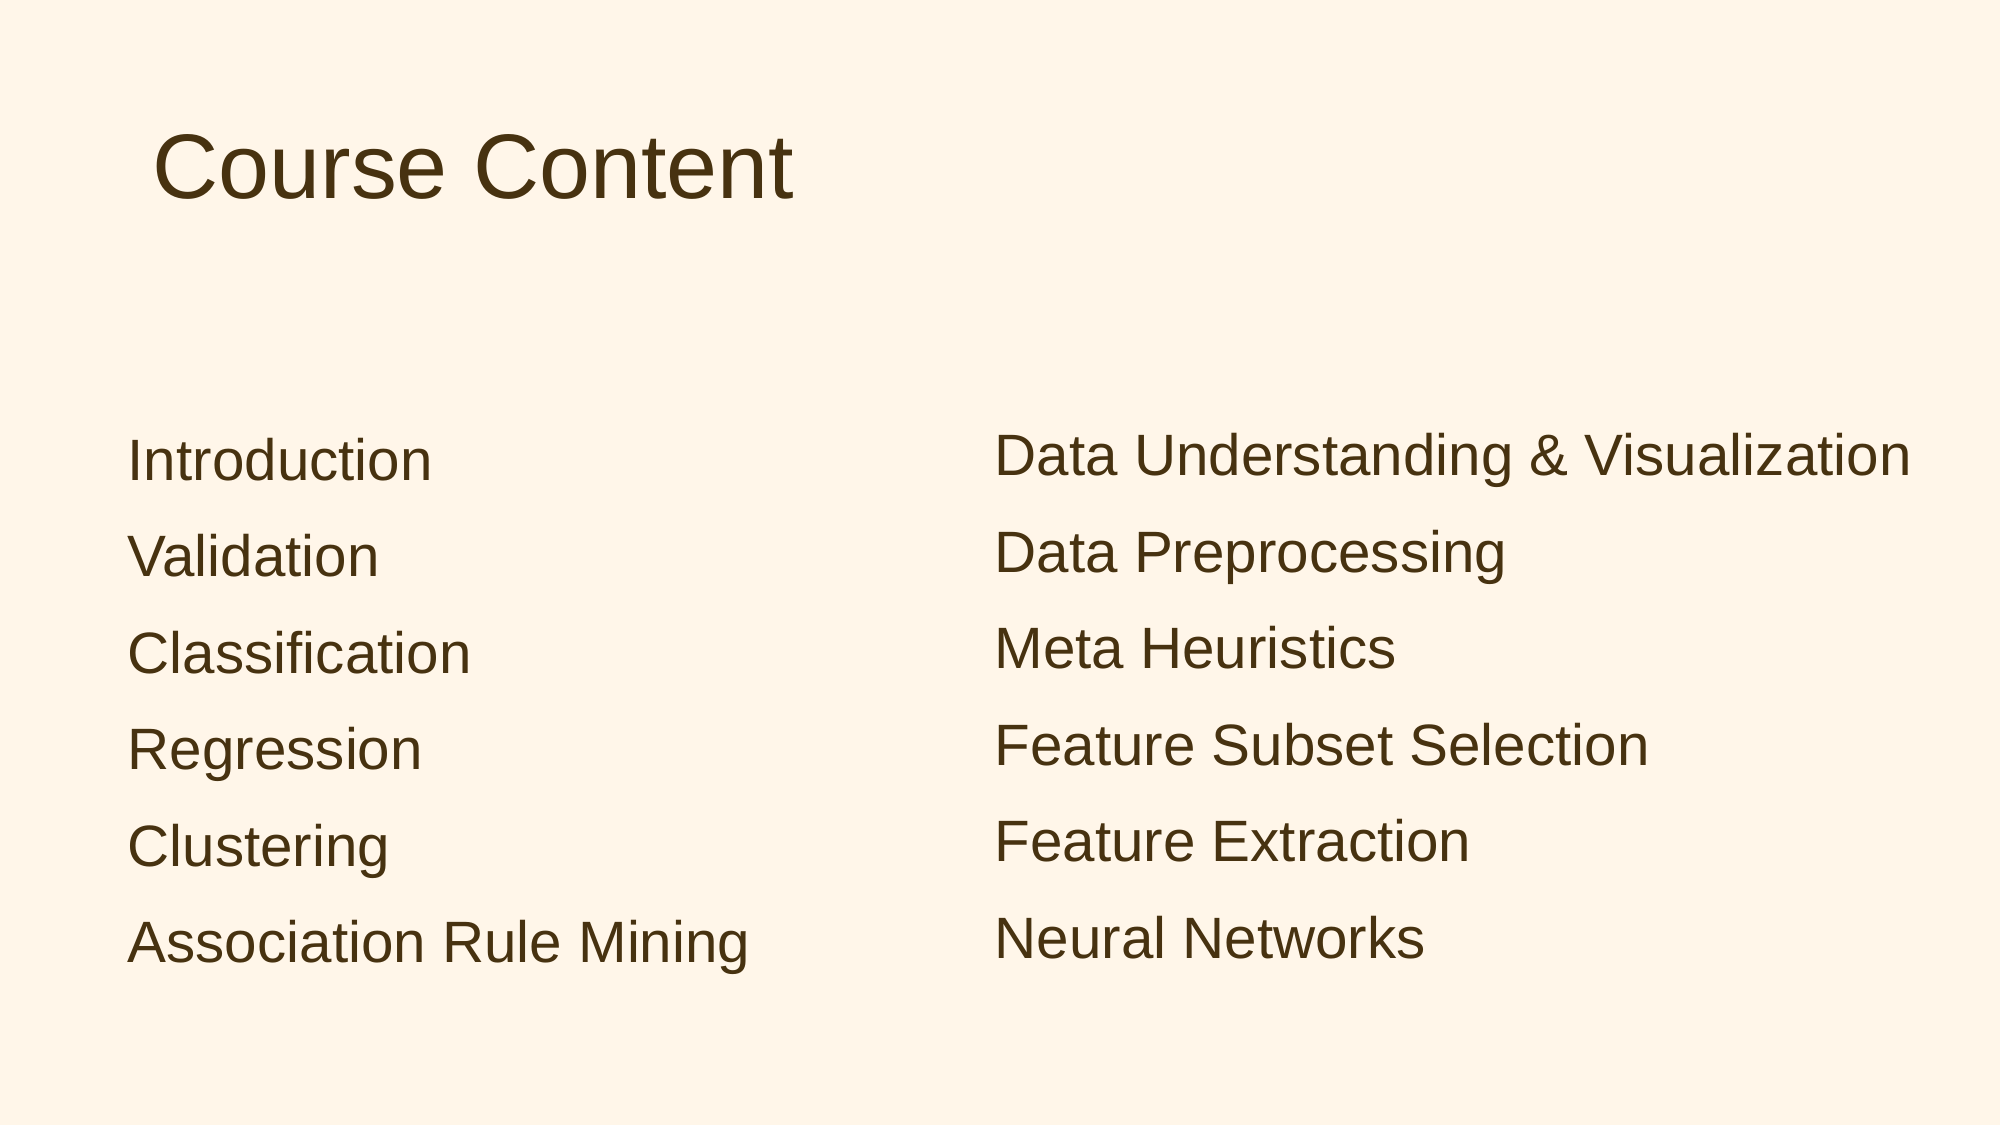

# Course Content
Data Understanding & Visualization
Data Preprocessing
Meta Heuristics
Feature Subset Selection
Feature Extraction
Neural Networks
Introduction
Validation
Classification
Regression
Clustering
Association Rule Mining